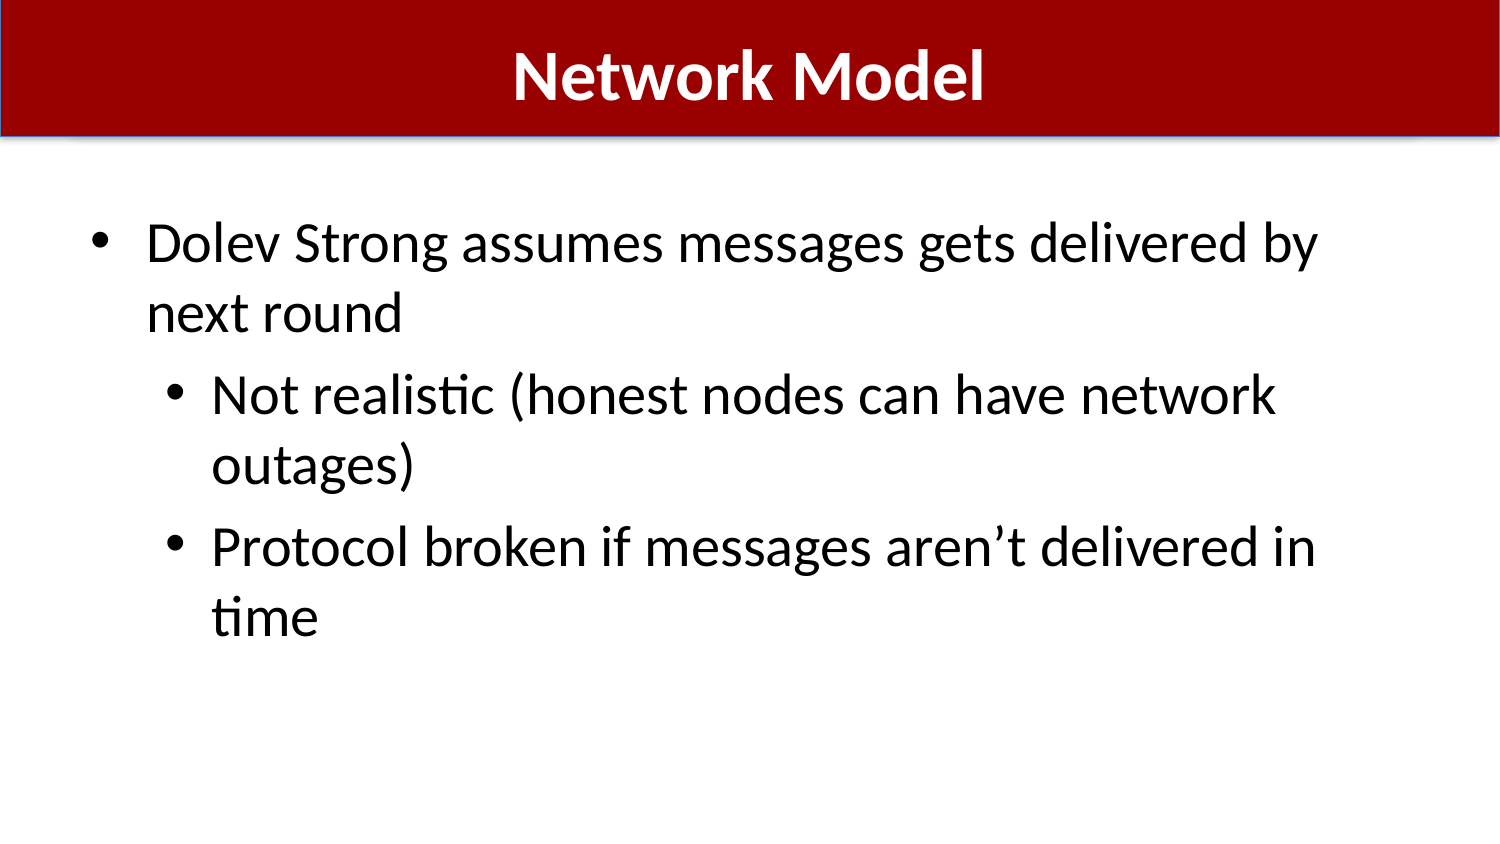

# Network Model
Dolev Strong assumes messages gets delivered by next round
Not realistic (honest nodes can have network outages)
Protocol broken if messages aren’t delivered in time